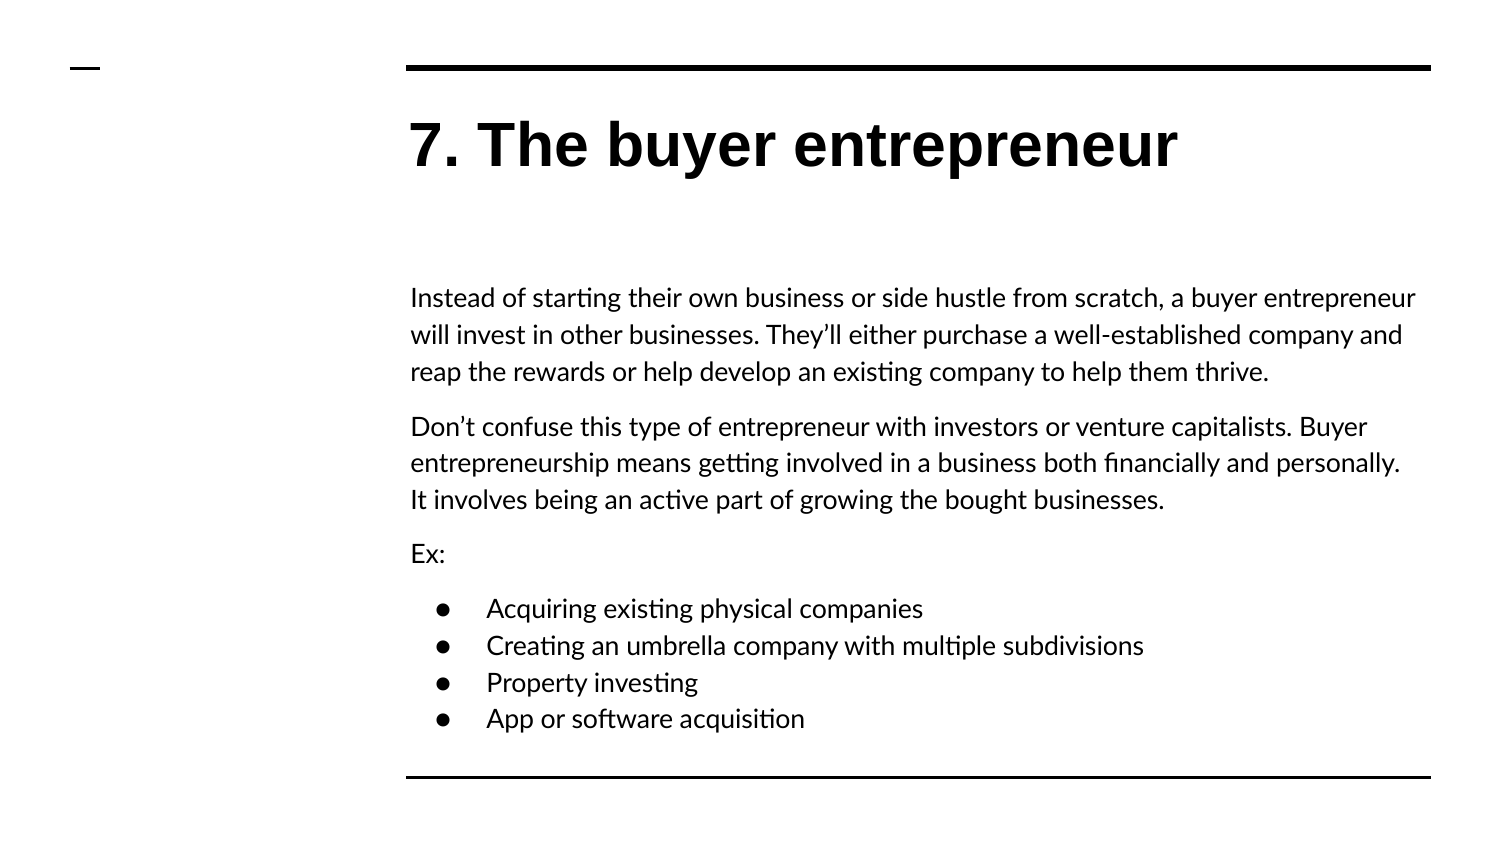

# 7. The buyer entrepreneur
Instead of starting their own business or side hustle from scratch, a buyer entrepreneur will invest in other businesses. They’ll either purchase a well-established company and reap the rewards or help develop an existing company to help them thrive.
Don’t confuse this type of entrepreneur with investors or venture capitalists. Buyer entrepreneurship means getting involved in a business both financially and personally. It involves being an active part of growing the bought businesses.
Ex:
Acquiring existing physical companies
Creating an umbrella company with multiple subdivisions
Property investing
App or software acquisition